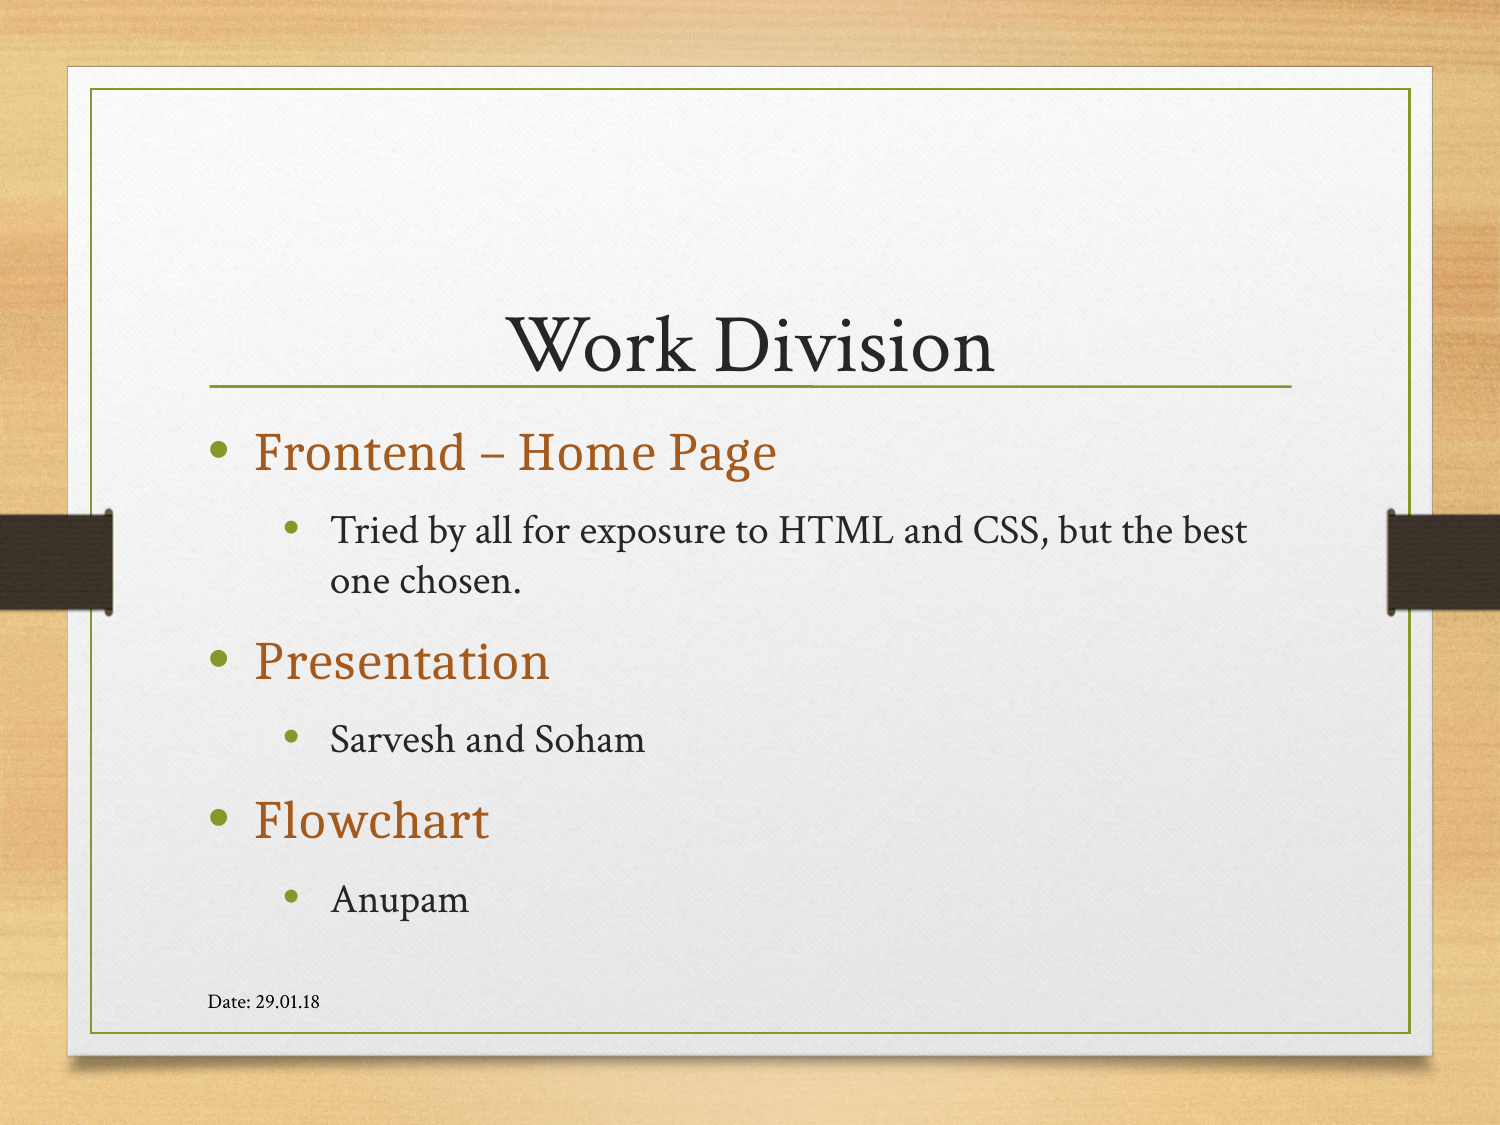

Work Division
Frontend – Home Page
Tried by all for exposure to HTML and CSS, but the best one chosen.
Presentation
Sarvesh and Soham
Flowchart
Anupam

Date: 29.01.18